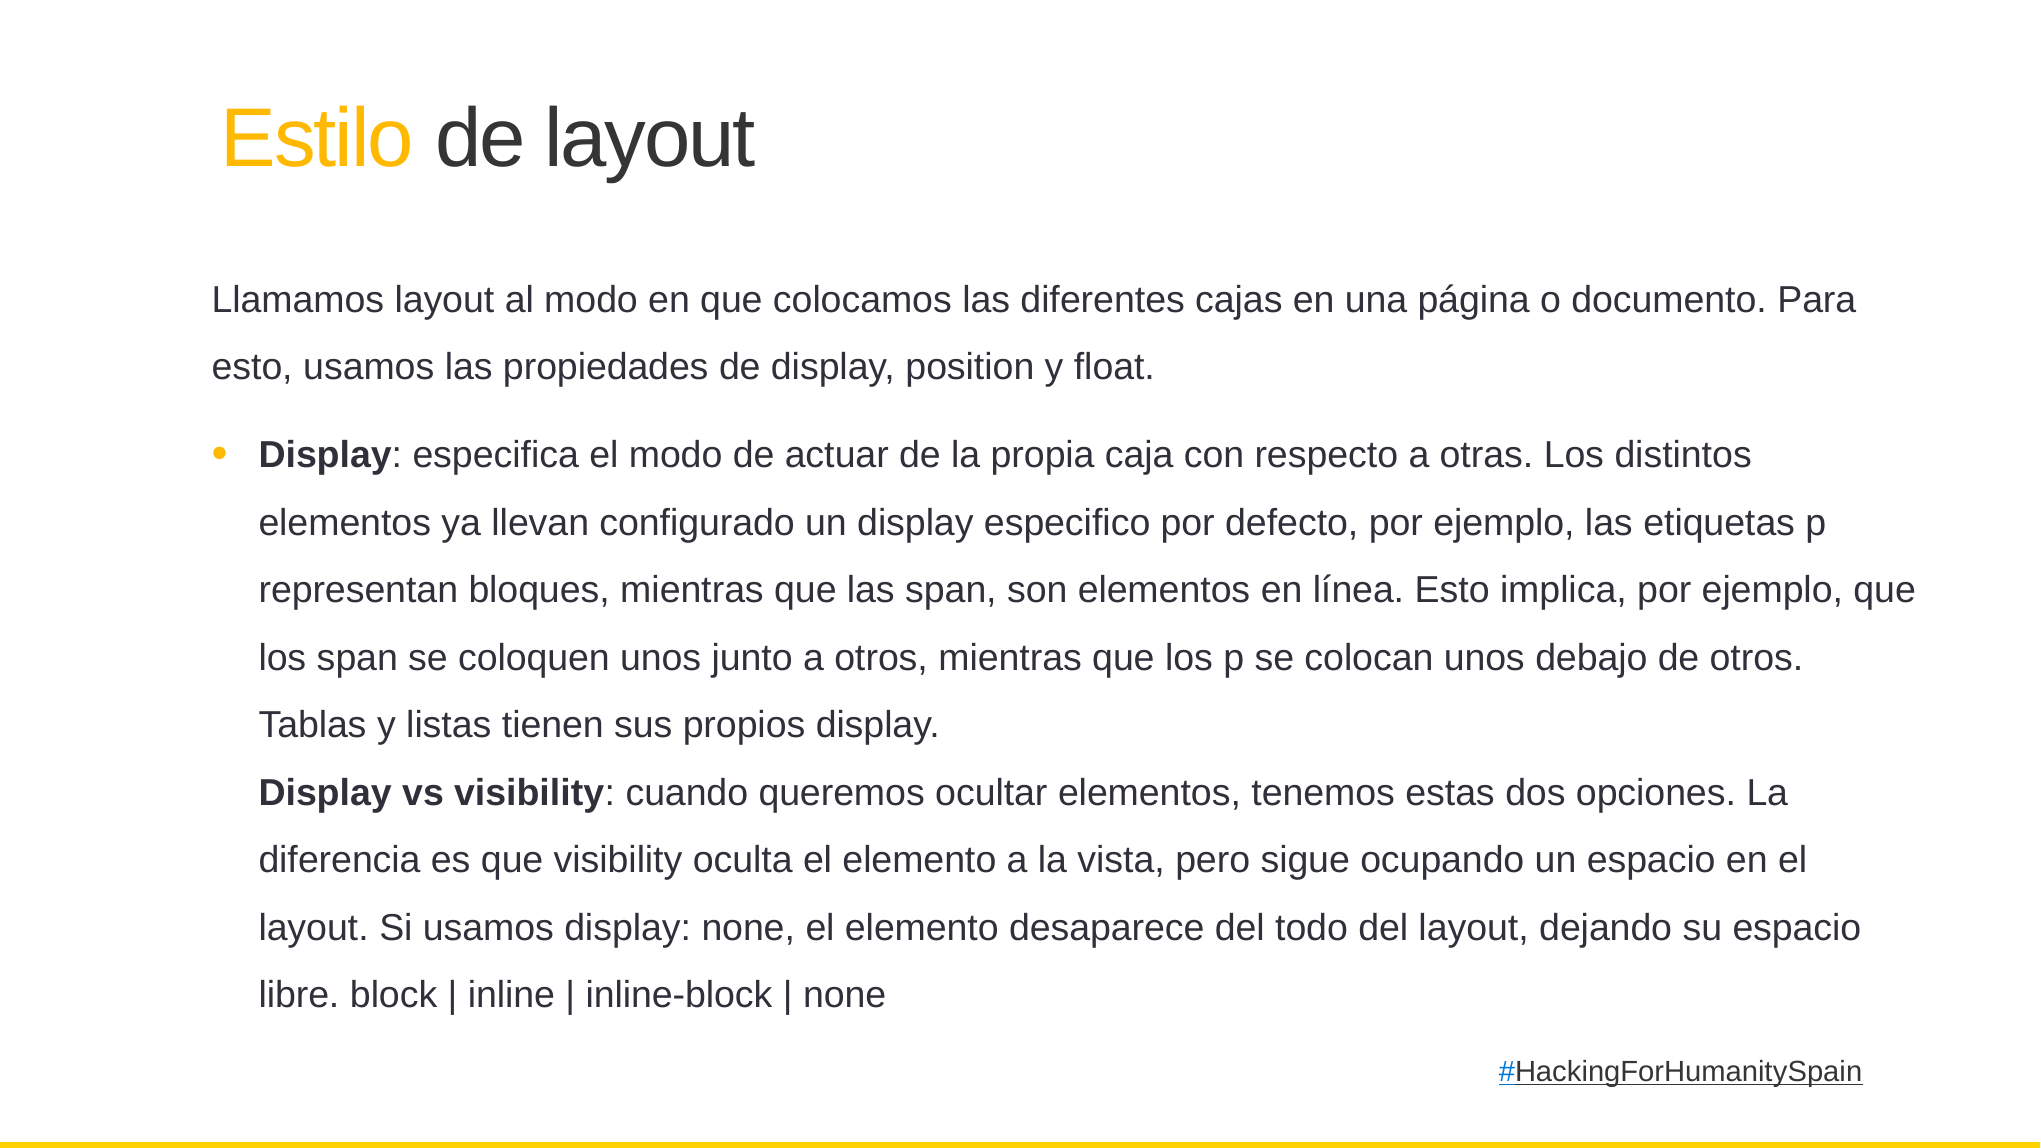

Estilo de layout
Llamamos layout al modo en que colocamos las diferentes cajas en una página o documento. Para esto, usamos las propiedades de display, position y float.
Display: especifica el modo de actuar de la propia caja con respecto a otras. Los distintos elementos ya llevan configurado un display especifico por defecto, por ejemplo, las etiquetas p representan bloques, mientras que las span, son elementos en línea. Esto implica, por ejemplo, que los span se coloquen unos junto a otros, mientras que los p se colocan unos debajo de otros. Tablas y listas tienen sus propios display.
Display vs visibility: cuando queremos ocultar elementos, tenemos estas dos opciones. La diferencia es que visibility oculta el elemento a la vista, pero sigue ocupando un espacio en el layout. Si usamos display: none, el elemento desaparece del todo del layout, dejando su espacio libre. block | inline | inline-block | none
#HackingForHumanitySpain